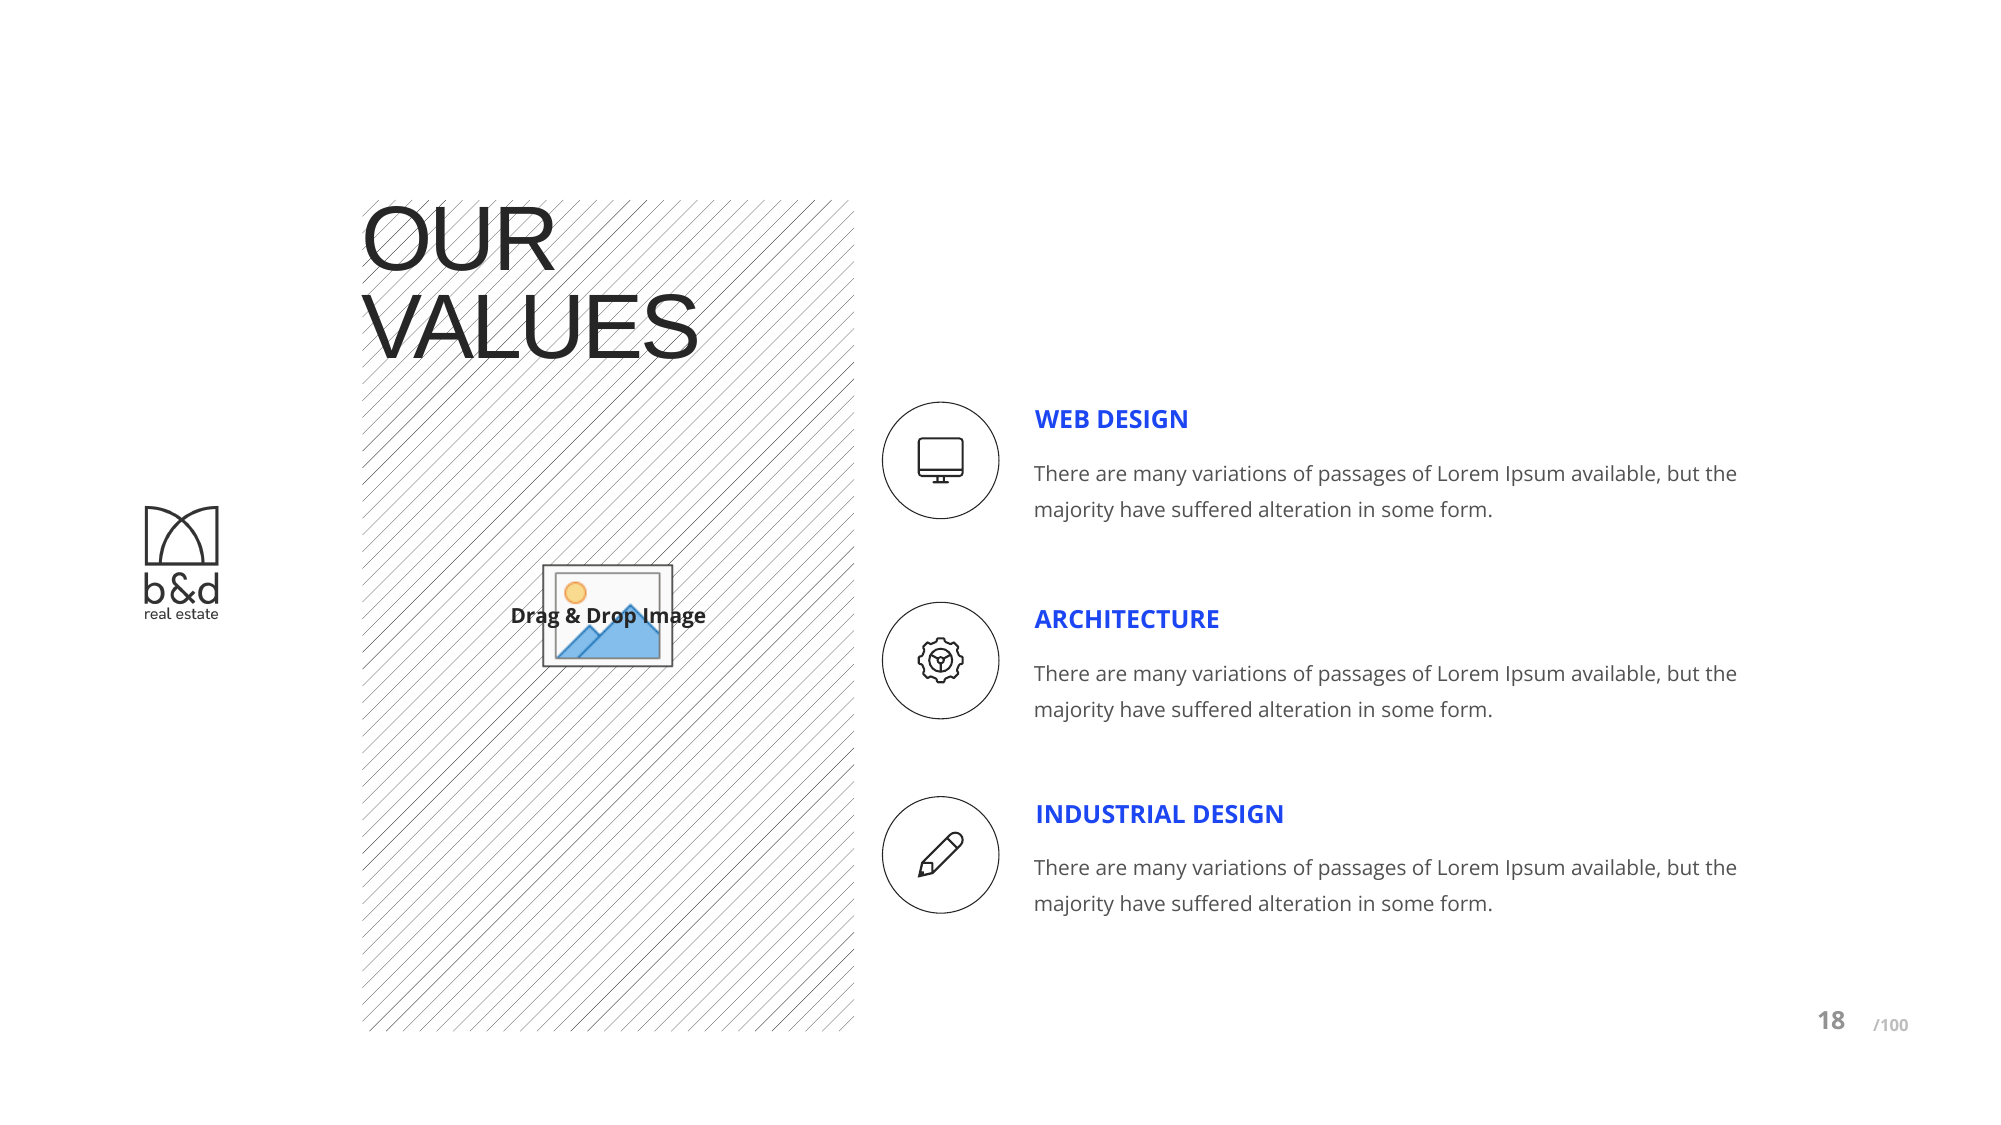

# OUR VALUES

WEB DESIGN
There are many variations of passages of Lorem Ipsum available, but the majority have suffered alteration in some form.

ARCHITECTURE
There are many variations of passages of Lorem Ipsum available, but the majority have suffered alteration in some form.

INDUSTRIAL DESIGN
There are many variations of passages of Lorem Ipsum available, but the majority have suffered alteration in some form.

18